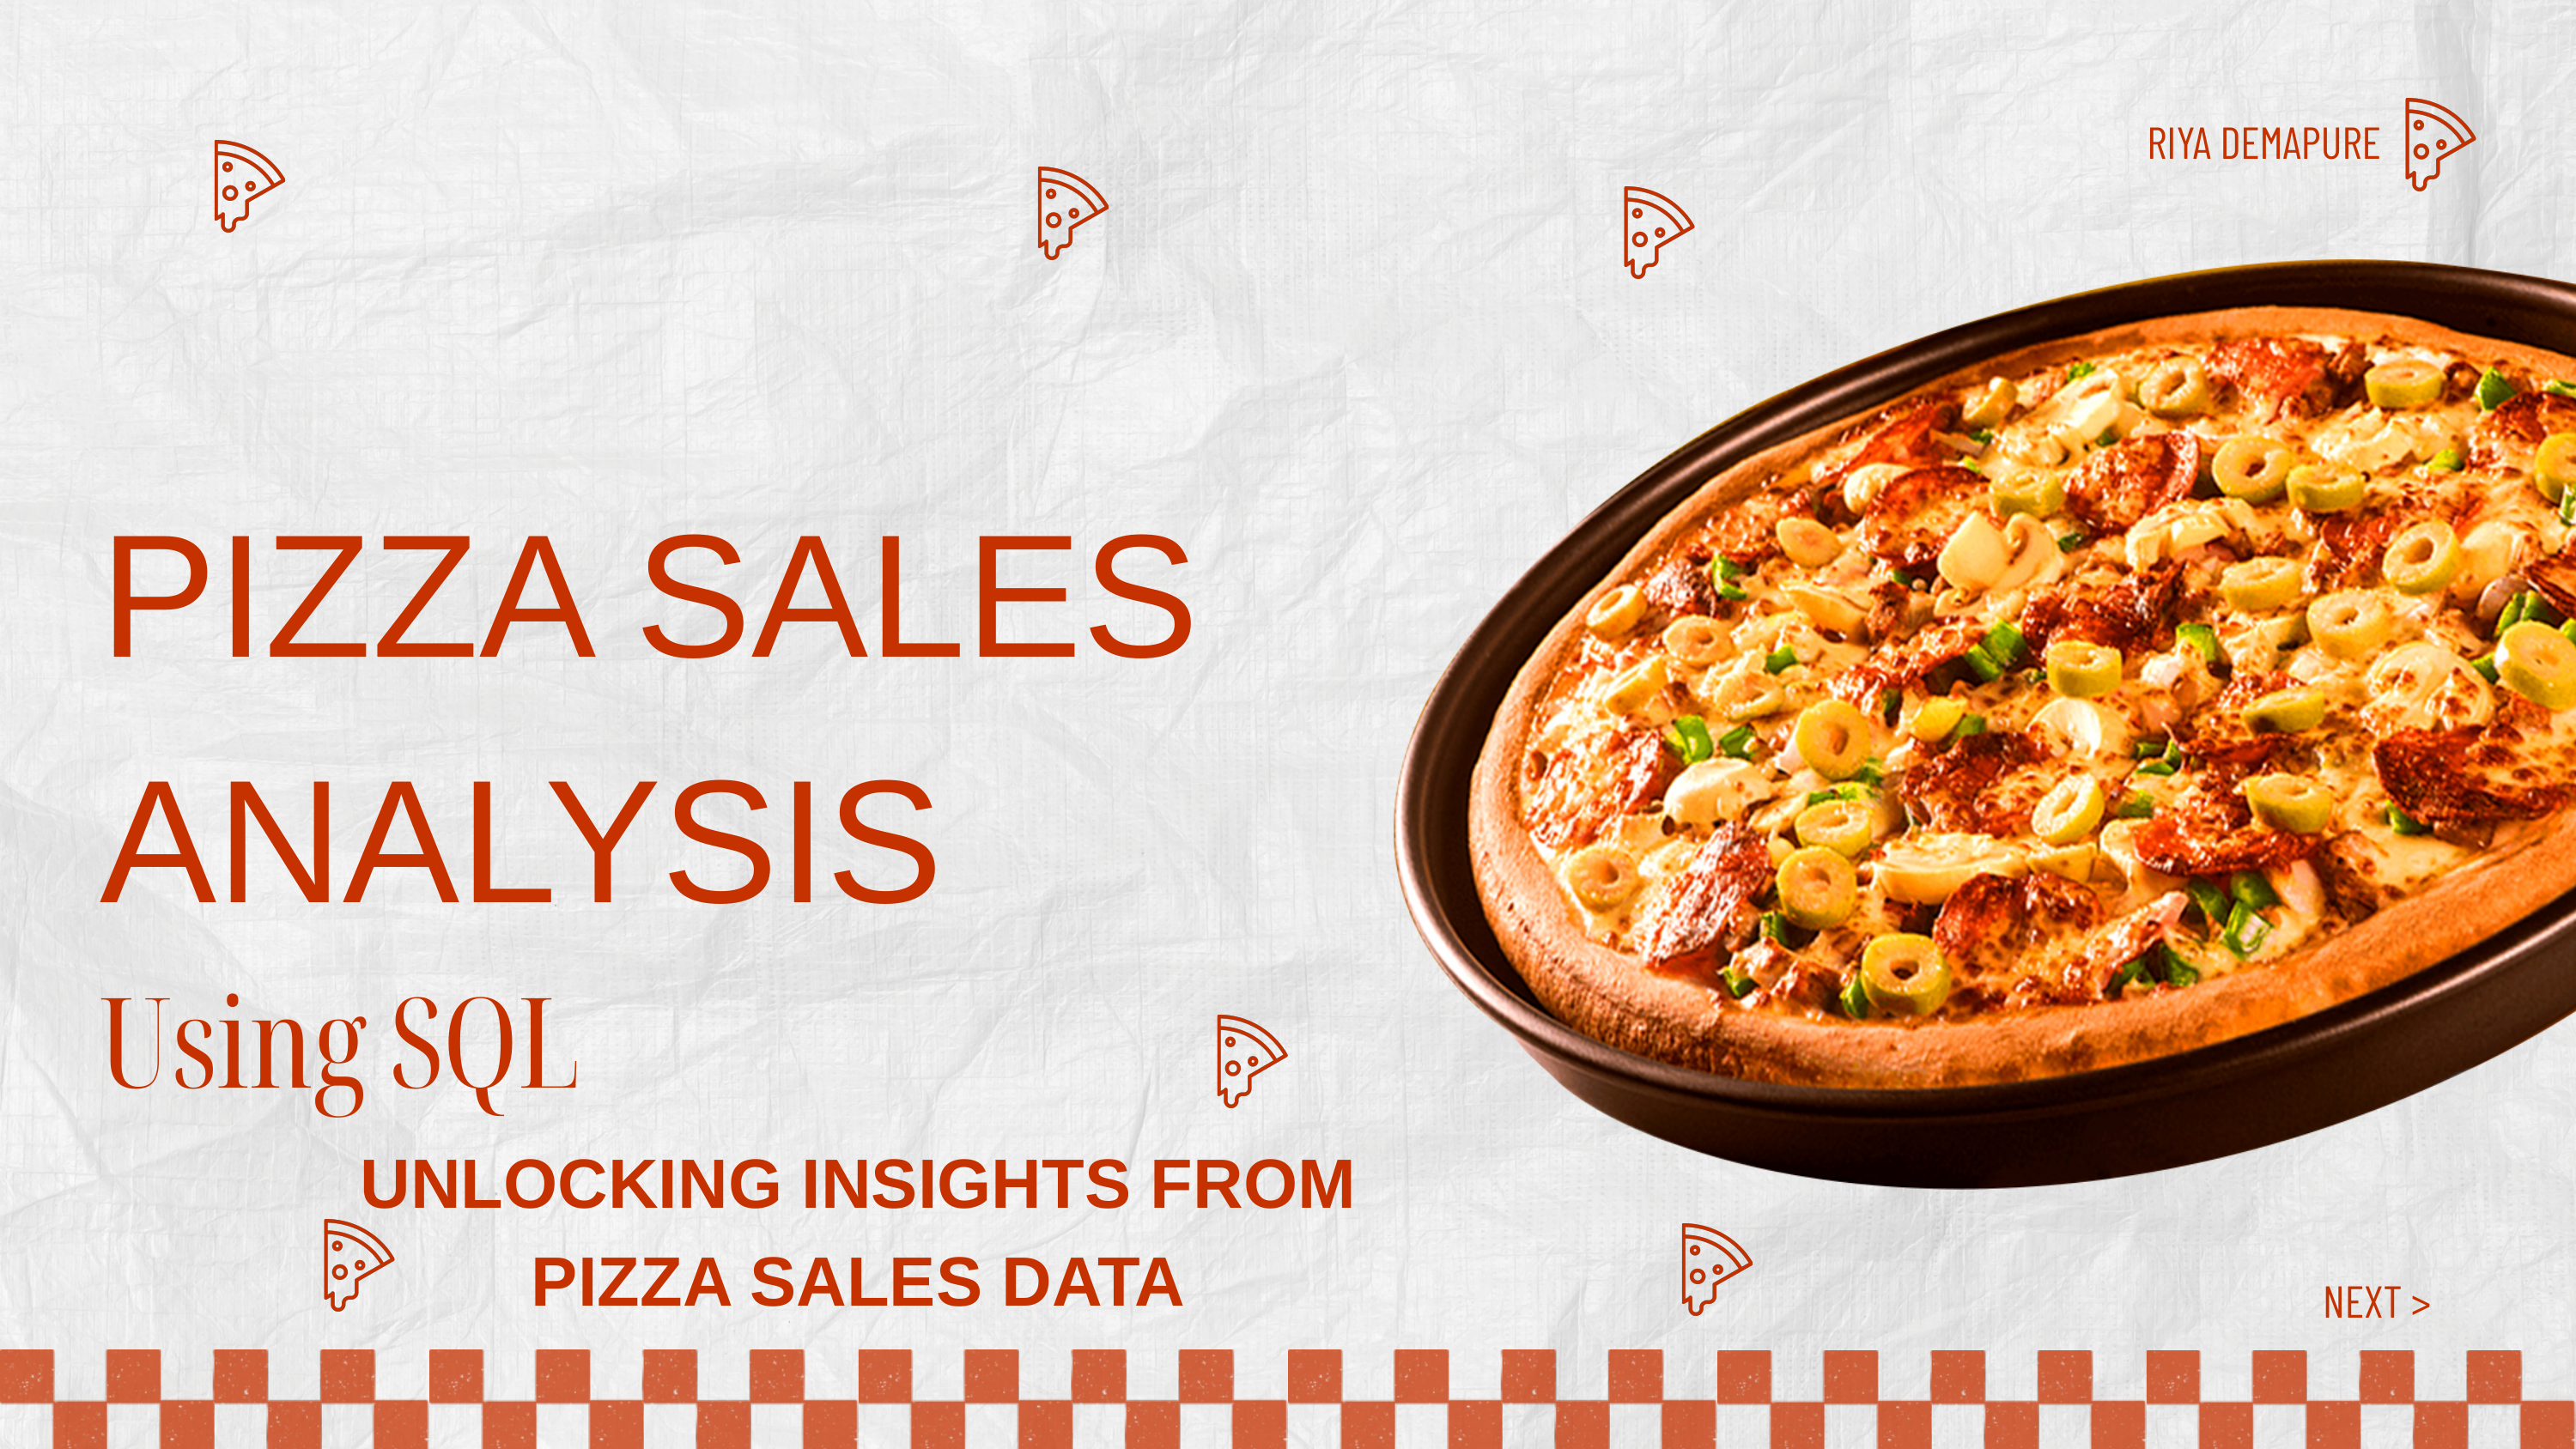

RIYA DEMAPURE

PIZZA SALES ANALYSIS
Using SQL

UNLOCKING INSIGHTS FROM PIZZA SALES DATA

NEXT >